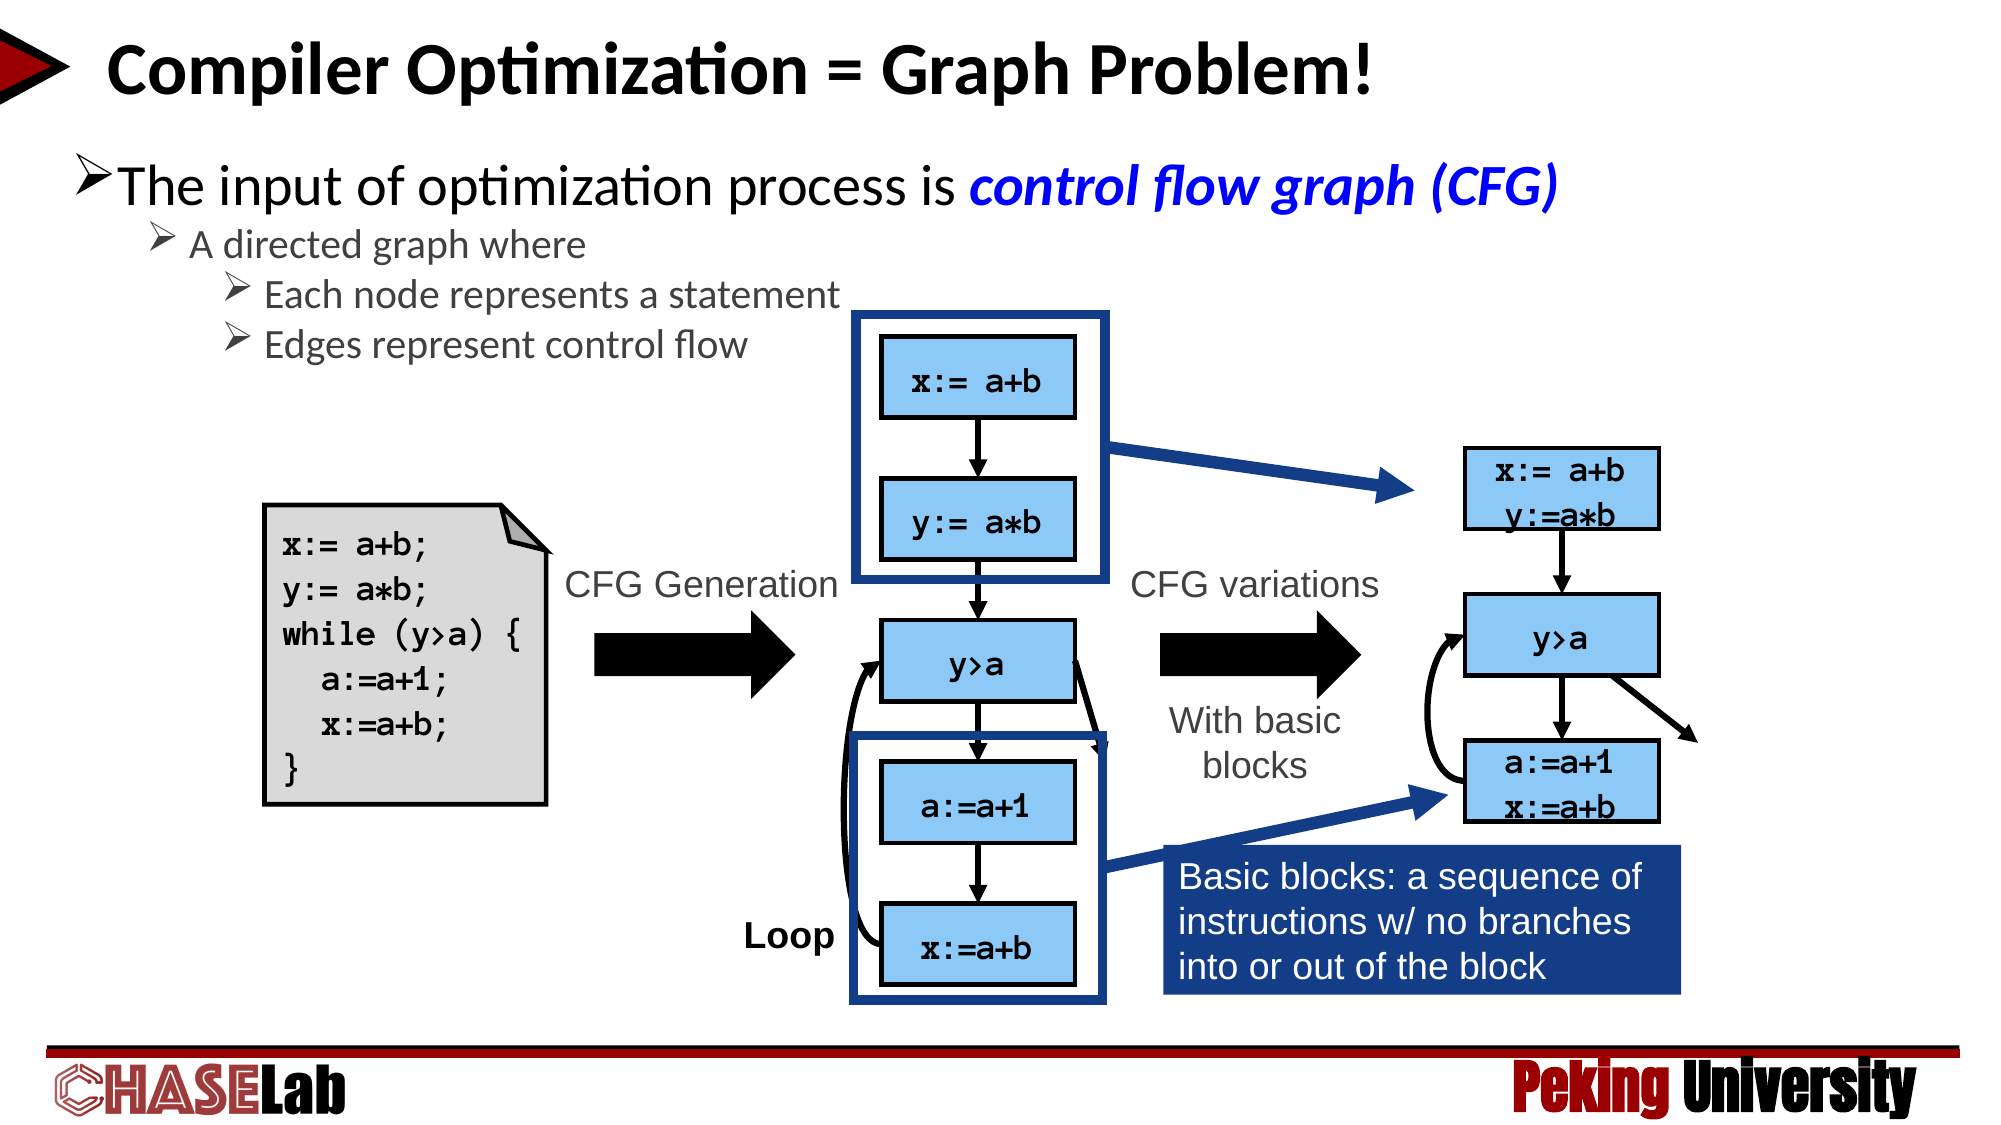

# Compiler Optimization = Graph Problem!
The input of optimization process is control flow graph (CFG)
A directed graph where
Each node represents a statement
Edges represent control flow

x:= a+b
y:= a*b
y>a
a:=a+1
Loop
x:=a+b
x:= a+b
y:=a*b

x:= a+b;
y:= a*b;
while (y>a) {
  a:=a+1;
  x:=a+b;
}
CFG Generation

CFG variations

y>a
With basic blocks

a:=a+1
x:=a+b
Basic blocks: a sequence of instructions w/ no branches into or out of the block